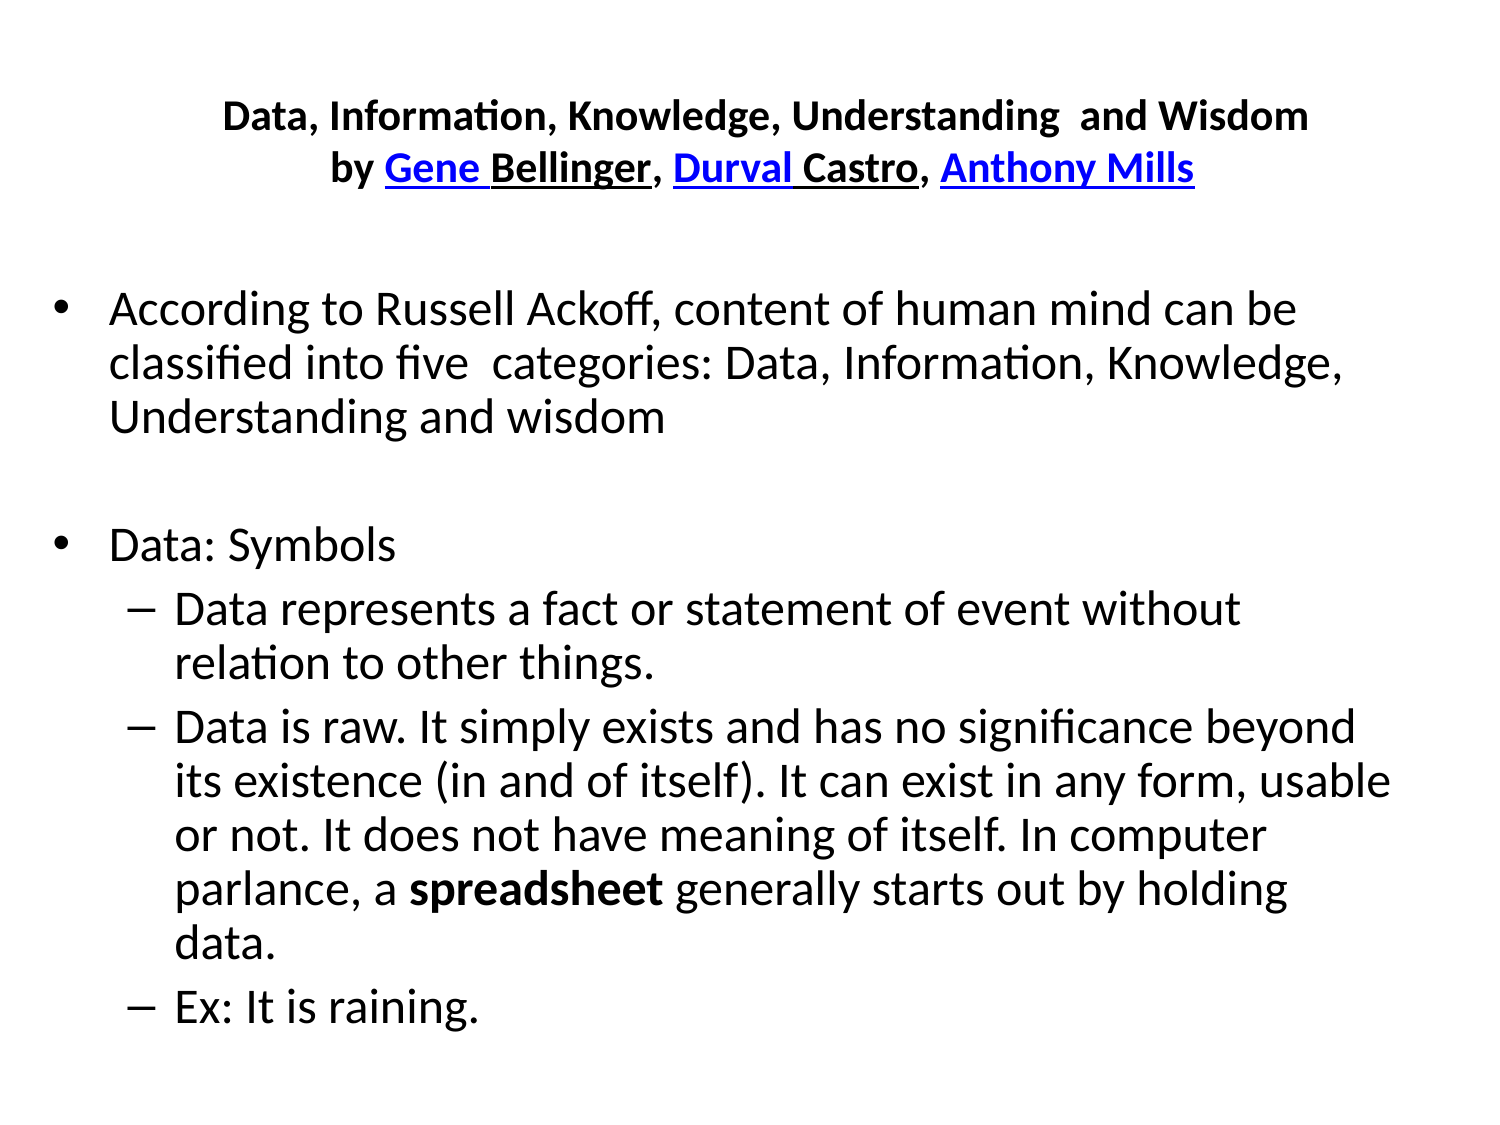

# Data, Information, Knowledge, Understanding  and Wisdom by Gene Bellinger, Durval Castro, Anthony Mills
According to Russell Ackoff, content of human mind can be classified into five  categories: Data, Information, Knowledge, Understanding and wisdom

Data: Symbols
Data represents a fact or statement of event without relation to other things.
Data is raw. It simply exists and has no significance beyond its existence (in and of itself). It can exist in any form, usable or not. It does not have meaning of itself. In computer parlance, a spreadsheet generally starts out by holding data.
Ex: It is raining.